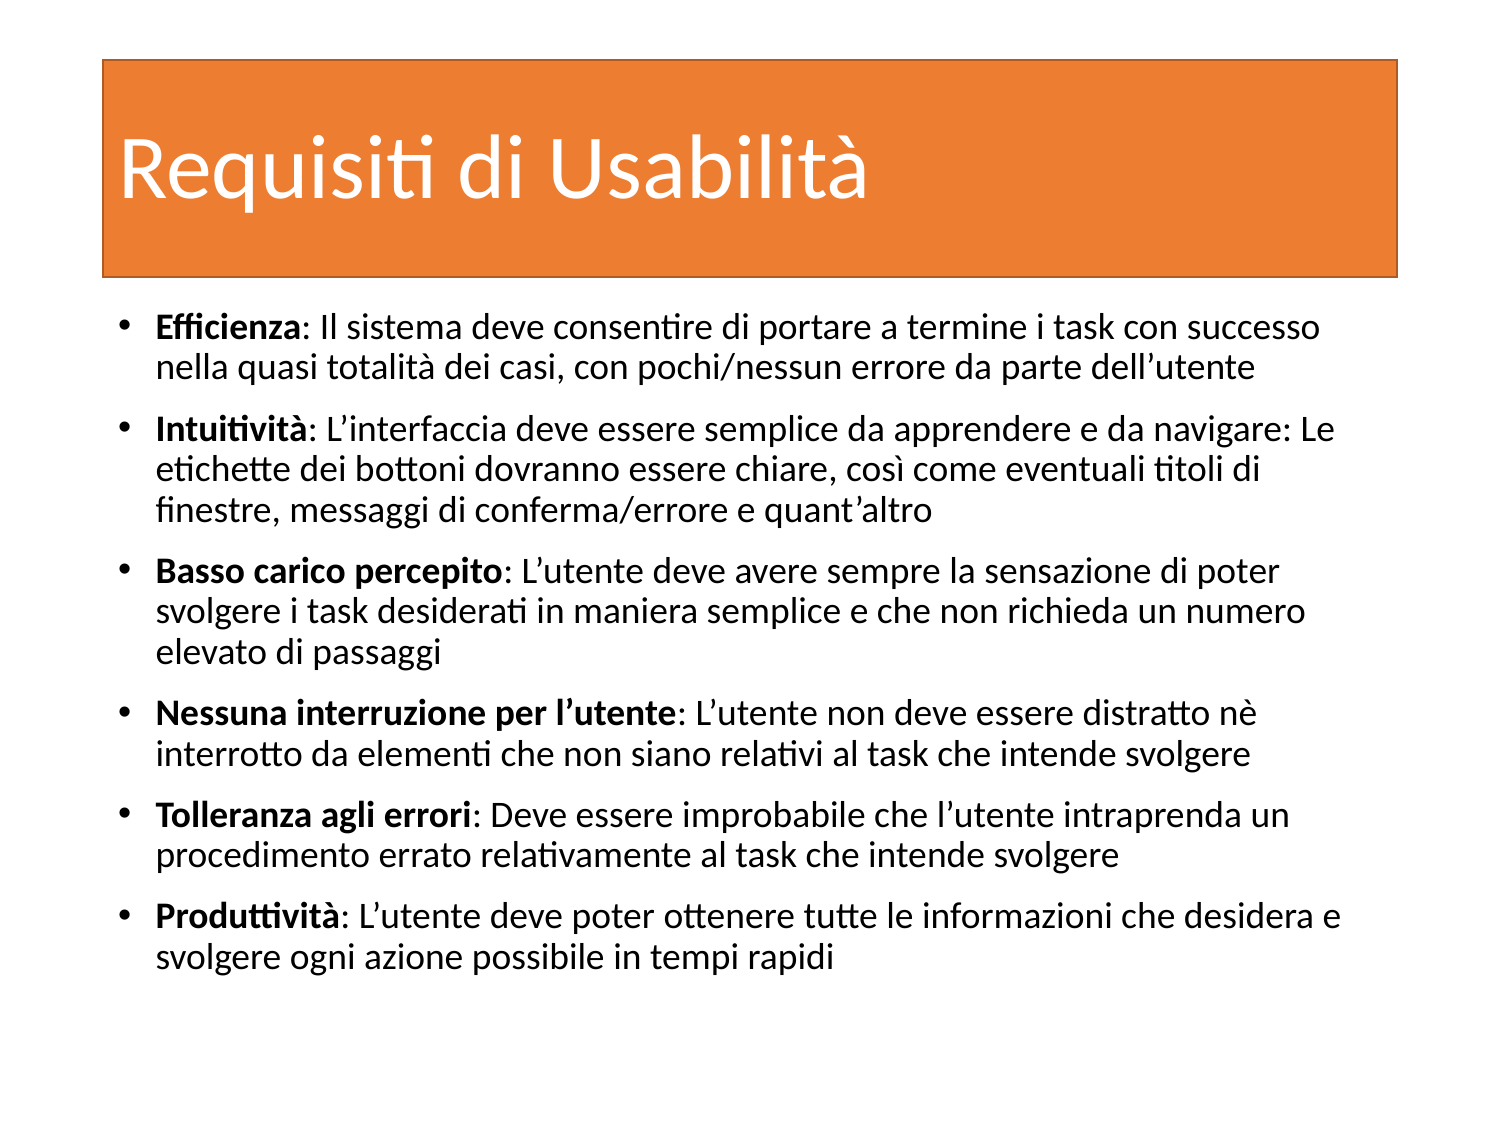

# Requisiti di Usabilità
Efficienza: Il sistema deve consentire di portare a termine i task con successo nella quasi totalità dei casi, con pochi/nessun errore da parte dell’utente
Intuitività: L’interfaccia deve essere semplice da apprendere e da navigare: Le etichette dei bottoni dovranno essere chiare, così come eventuali titoli di finestre, messaggi di conferma/errore e quant’altro
Basso carico percepito: L’utente deve avere sempre la sensazione di poter svolgere i task desiderati in maniera semplice e che non richieda un numero elevato di passaggi
Nessuna interruzione per l’utente: L’utente non deve essere distratto nè interrotto da elementi che non siano relativi al task che intende svolgere
Tolleranza agli errori: Deve essere improbabile che l’utente intraprenda un procedimento errato relativamente al task che intende svolgere
Produttività: L’utente deve poter ottenere tutte le informazioni che desidera e svolgere ogni azione possibile in tempi rapidi